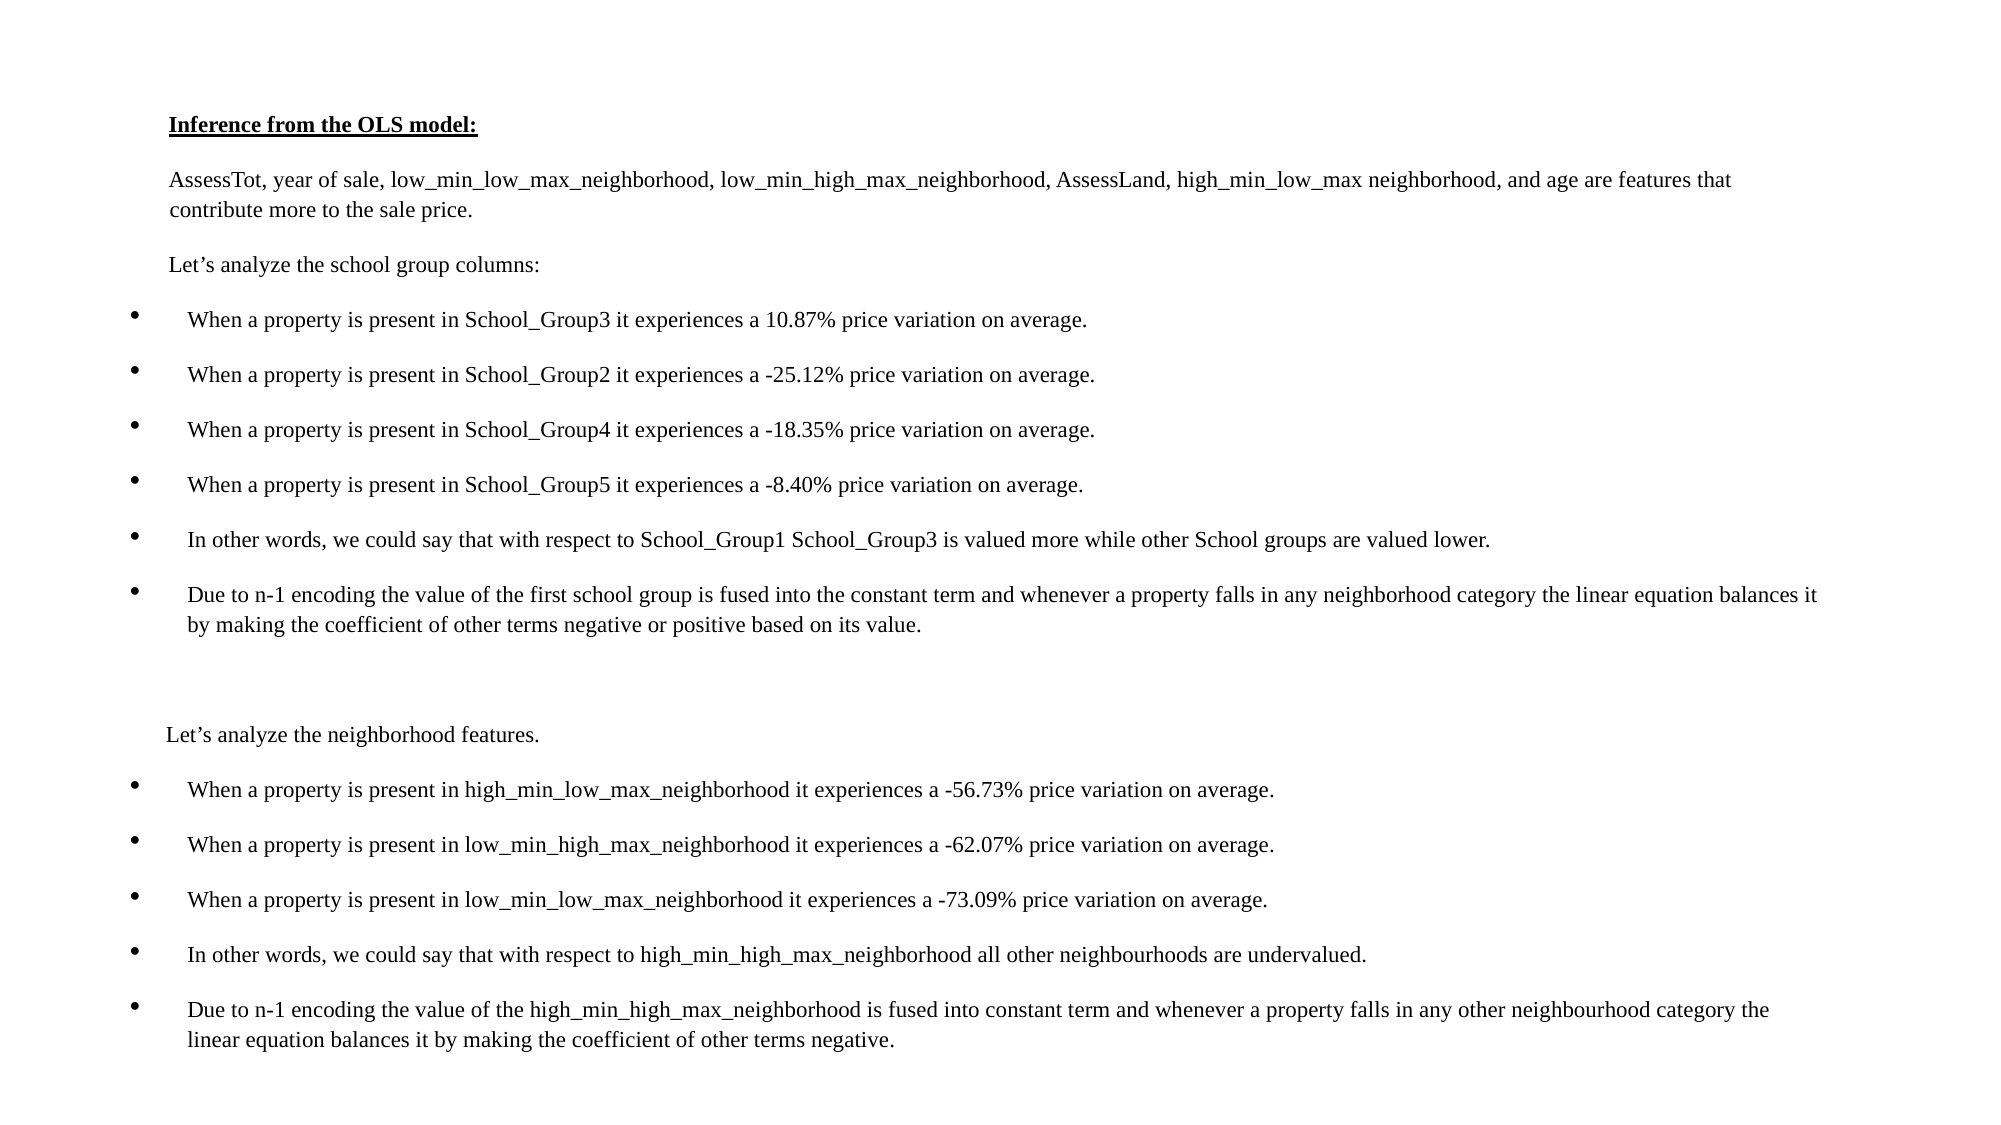

Inference from the OLS model:
AssessTot, year of sale, low_min_low_max_neighborhood, low_min_high_max_neighborhood, AssessLand, high_min_low_max neighborhood, and age are features that contribute more to the sale price.
Let’s analyze the school group columns:
When a property is present in School_Group3 it experiences a 10.87% price variation on average.
When a property is present in School_Group2 it experiences a -25.12% price variation on average.
When a property is present in School_Group4 it experiences a -18.35% price variation on average.
When a property is present in School_Group5 it experiences a -8.40% price variation on average.
In other words, we could say that with respect to School_Group1 School_Group3 is valued more while other School groups are valued lower.
Due to n-1 encoding the value of the first school group is fused into the constant term and whenever a property falls in any neighborhood category the linear equation balances it by making the coefficient of other terms negative or positive based on its value.

Let’s analyze the neighborhood features.
When a property is present in high_min_low_max_neighborhood it experiences a -56.73% price variation on average.
When a property is present in low_min_high_max_neighborhood it experiences a -62.07% price variation on average.
When a property is present in low_min_low_max_neighborhood it experiences a -73.09% price variation on average.
In other words, we could say that with respect to high_min_high_max_neighborhood all other neighbourhoods are undervalued.
Due to n-1 encoding the value of the high_min_high_max_neighborhood is fused into constant term and whenever a property falls in any other neighbourhood category the linear equation balances it by making the coefficient of other terms negative.